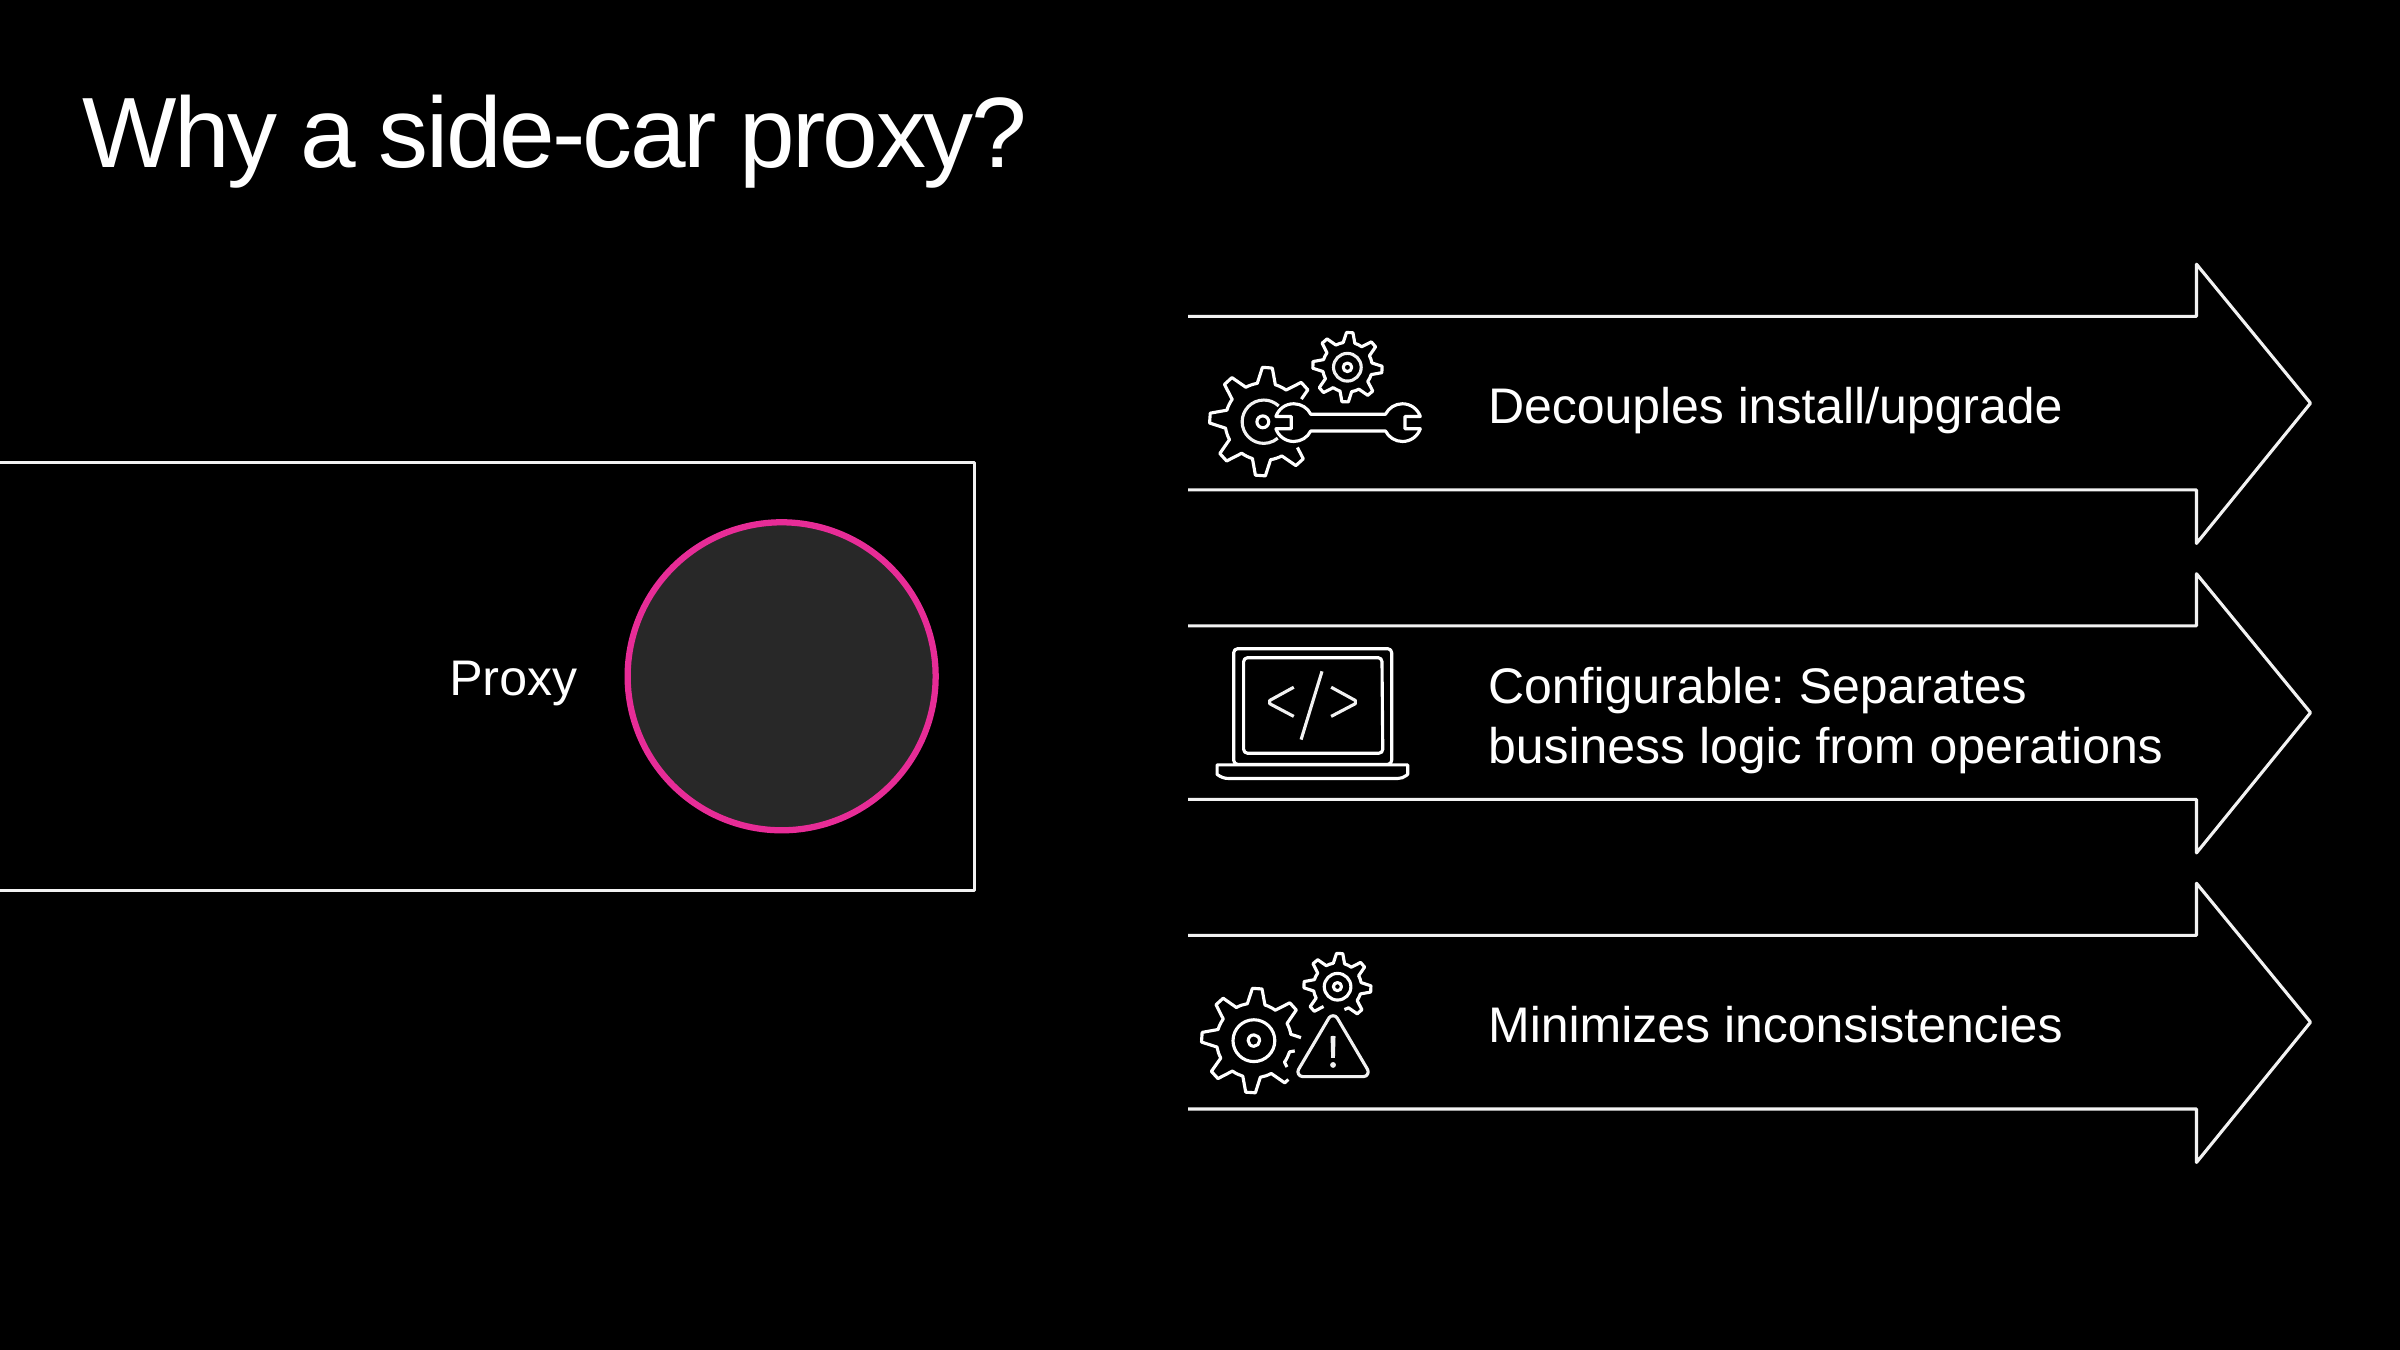

# Why a side-car proxy?
Decouples install/upgrade

Configurable: Separates
business logic from operations
Proxy

Minimizes inconsistencies